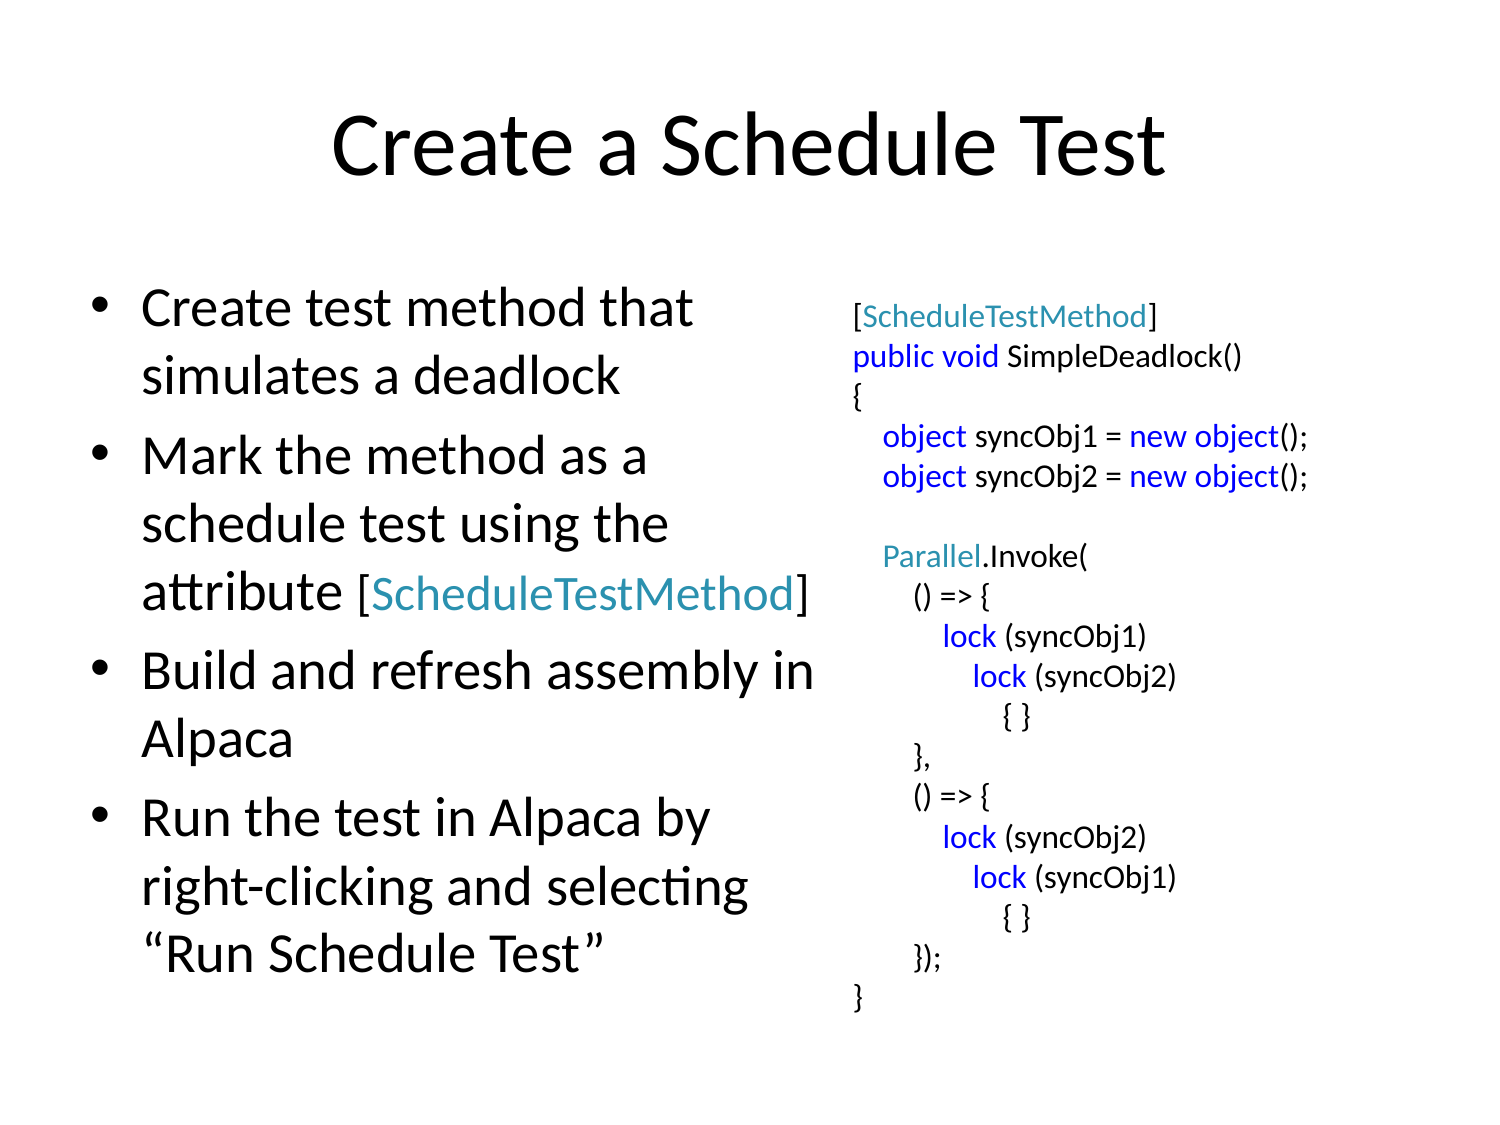

# Create a Schedule Test
Create test method that simulates a deadlock
Mark the method as a schedule test using the attribute [ScheduleTestMethod]
Build and refresh assembly in Alpaca
Run the test in Alpaca by right-clicking and selecting “Run Schedule Test”
[ScheduleTestMethod]
public void SimpleDeadlock()
{
    object syncObj1 = new object();
    object syncObj2 = new object();
    Parallel.Invoke(
        () => {
            lock (syncObj1)
                lock (syncObj2)
                    { }
        },
        () => {
            lock (syncObj2)
                lock (syncObj1)
                    { }
        });
}